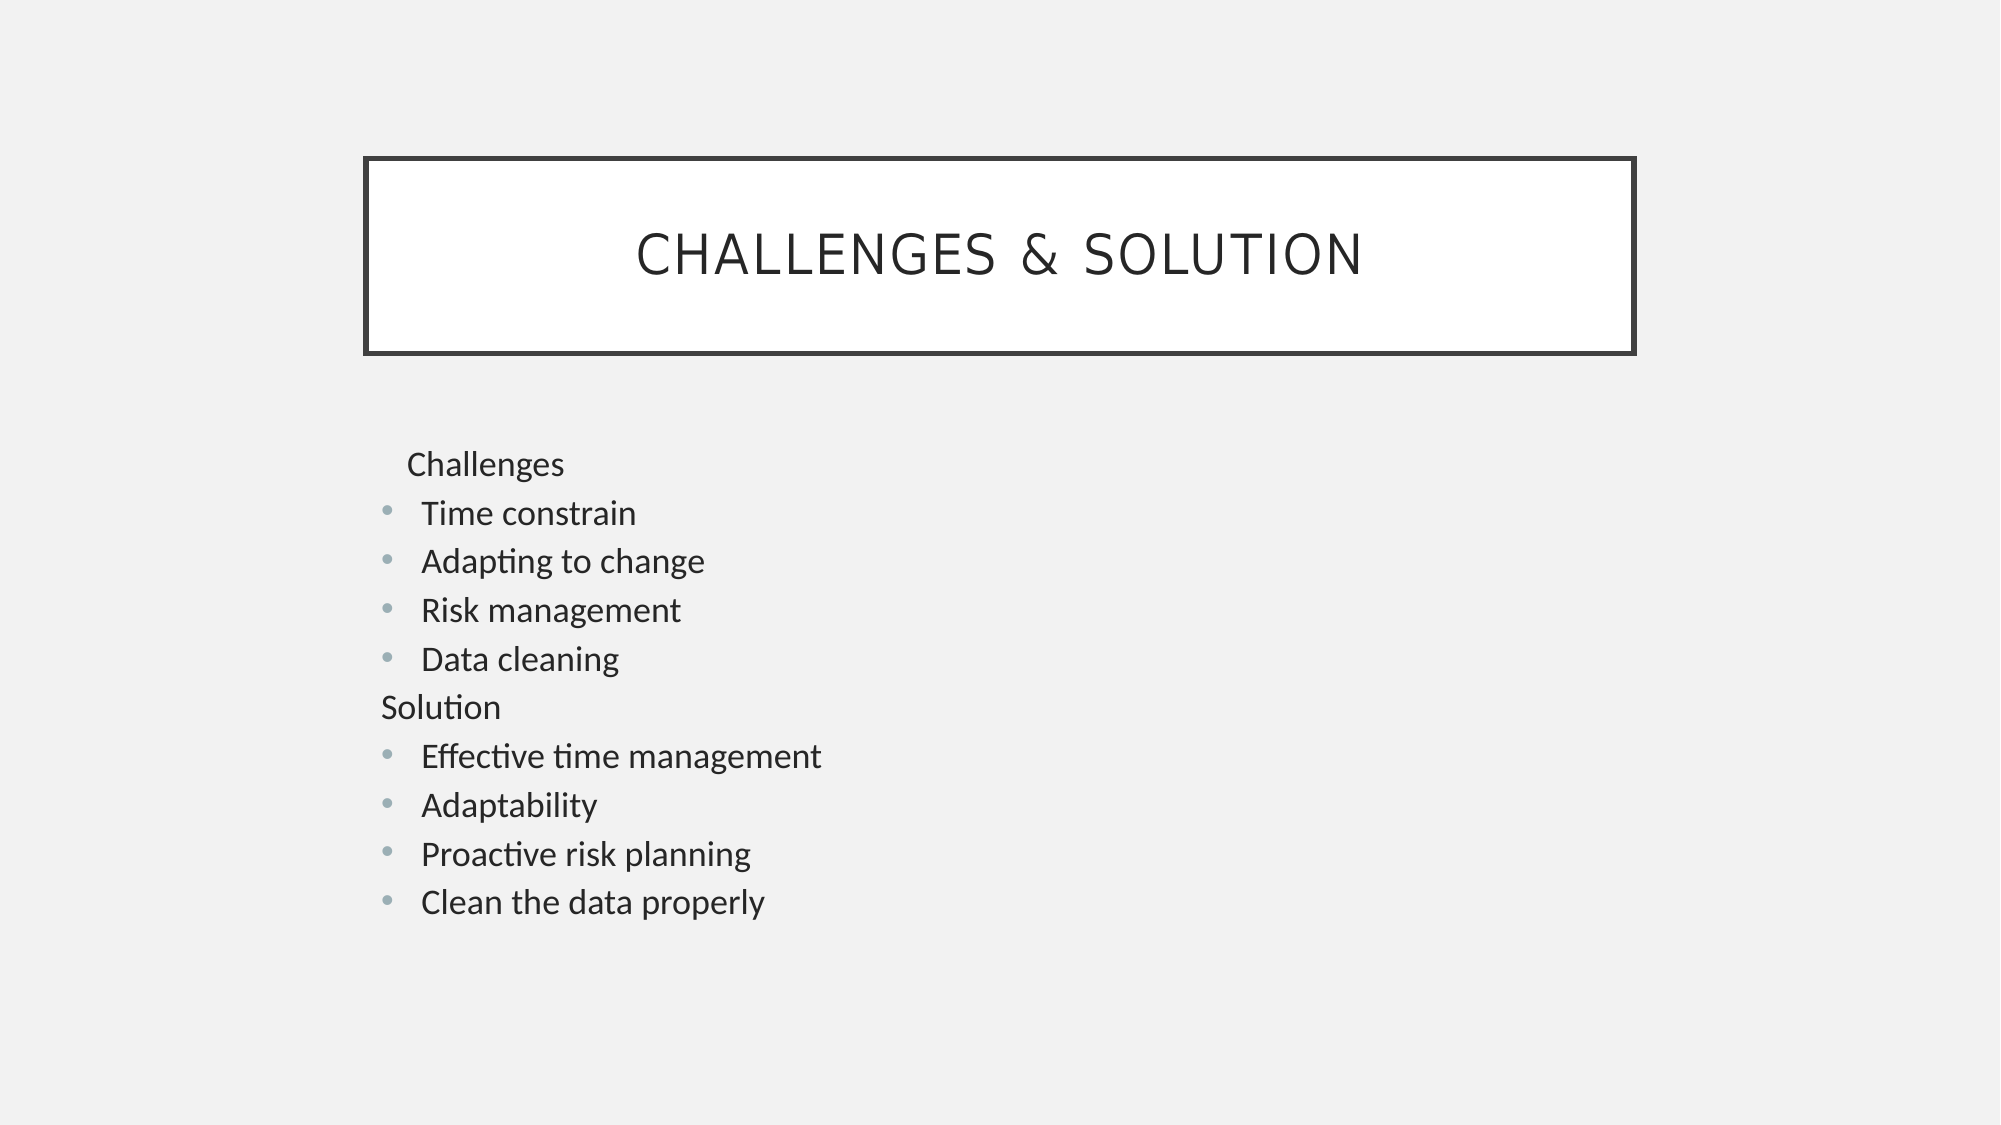

# CHALLENGES & SOLUTION
    Challenges
Time constrain
Adapting to change
Risk management
Data cleaning
Solution
Effective time management
Adaptability
Proactive risk planning
Clean the data properly